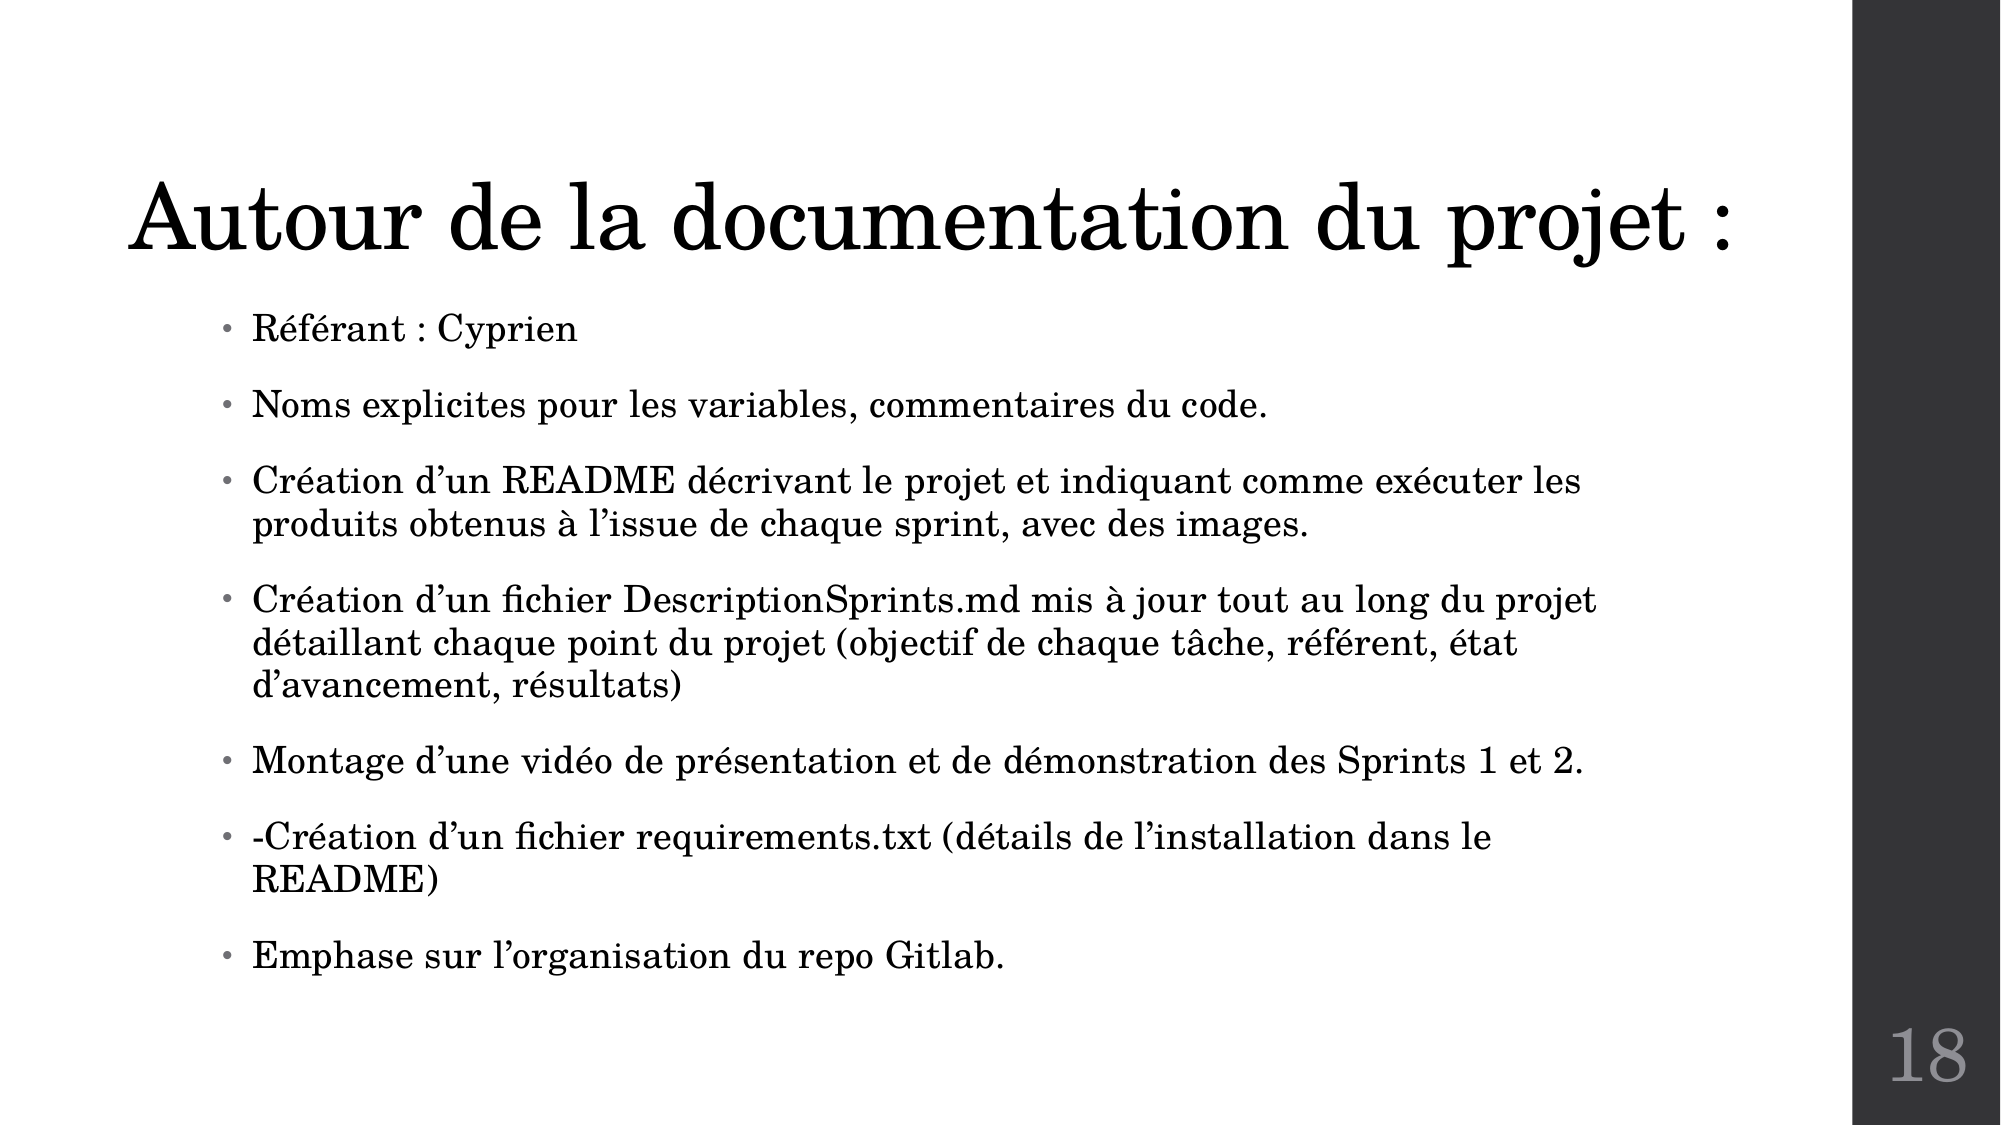

# Autour de la documentation du projet :
Référant : Cyprien
Noms explicites pour les variables, commentaires du code.
Création d’un README décrivant le projet et indiquant comme exécuter les produits obtenus à l’issue de chaque sprint, avec des images.
Création d’un fichier DescriptionSprints.md mis à jour tout au long du projet détaillant chaque point du projet (objectif de chaque tâche, référent, état d’avancement, résultats)
Montage d’une vidéo de présentation et de démonstration des Sprints 1 et 2.
-Création d’un fichier requirements.txt (détails de l’installation dans le README)
Emphase sur l’organisation du repo Gitlab.
18